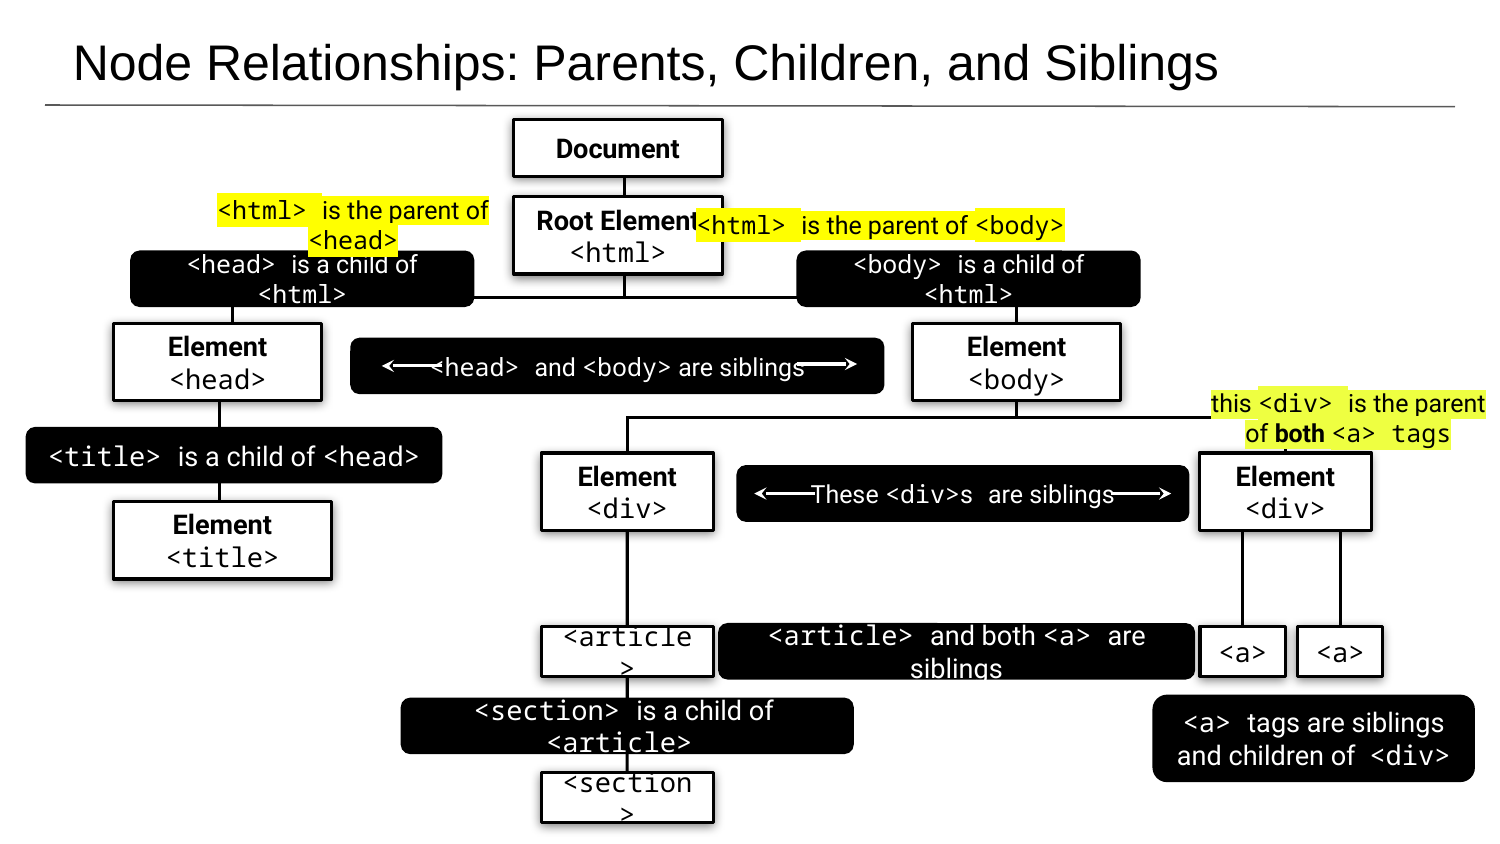

# Node Relationships: Parents, Children, and Siblings

Document
<html> is the parent of <head>
<html> is the parent of <body>
Root Element
<html>
<head> is a child of <html>
<body> is a child of <html>
Element
<head>
Element
<body>
<head> and <body> are siblings
this <div> is the parent
of both <a> tags
<title> is a child of <head>
Element
<div>
Element
<div>
These <div>s are siblings
Element
<title>
<article> and both <a> are siblings
<a>
<a>
<article>
<a> tags are siblings
and children of  <div>
<section> is a child of  <article>

<section>